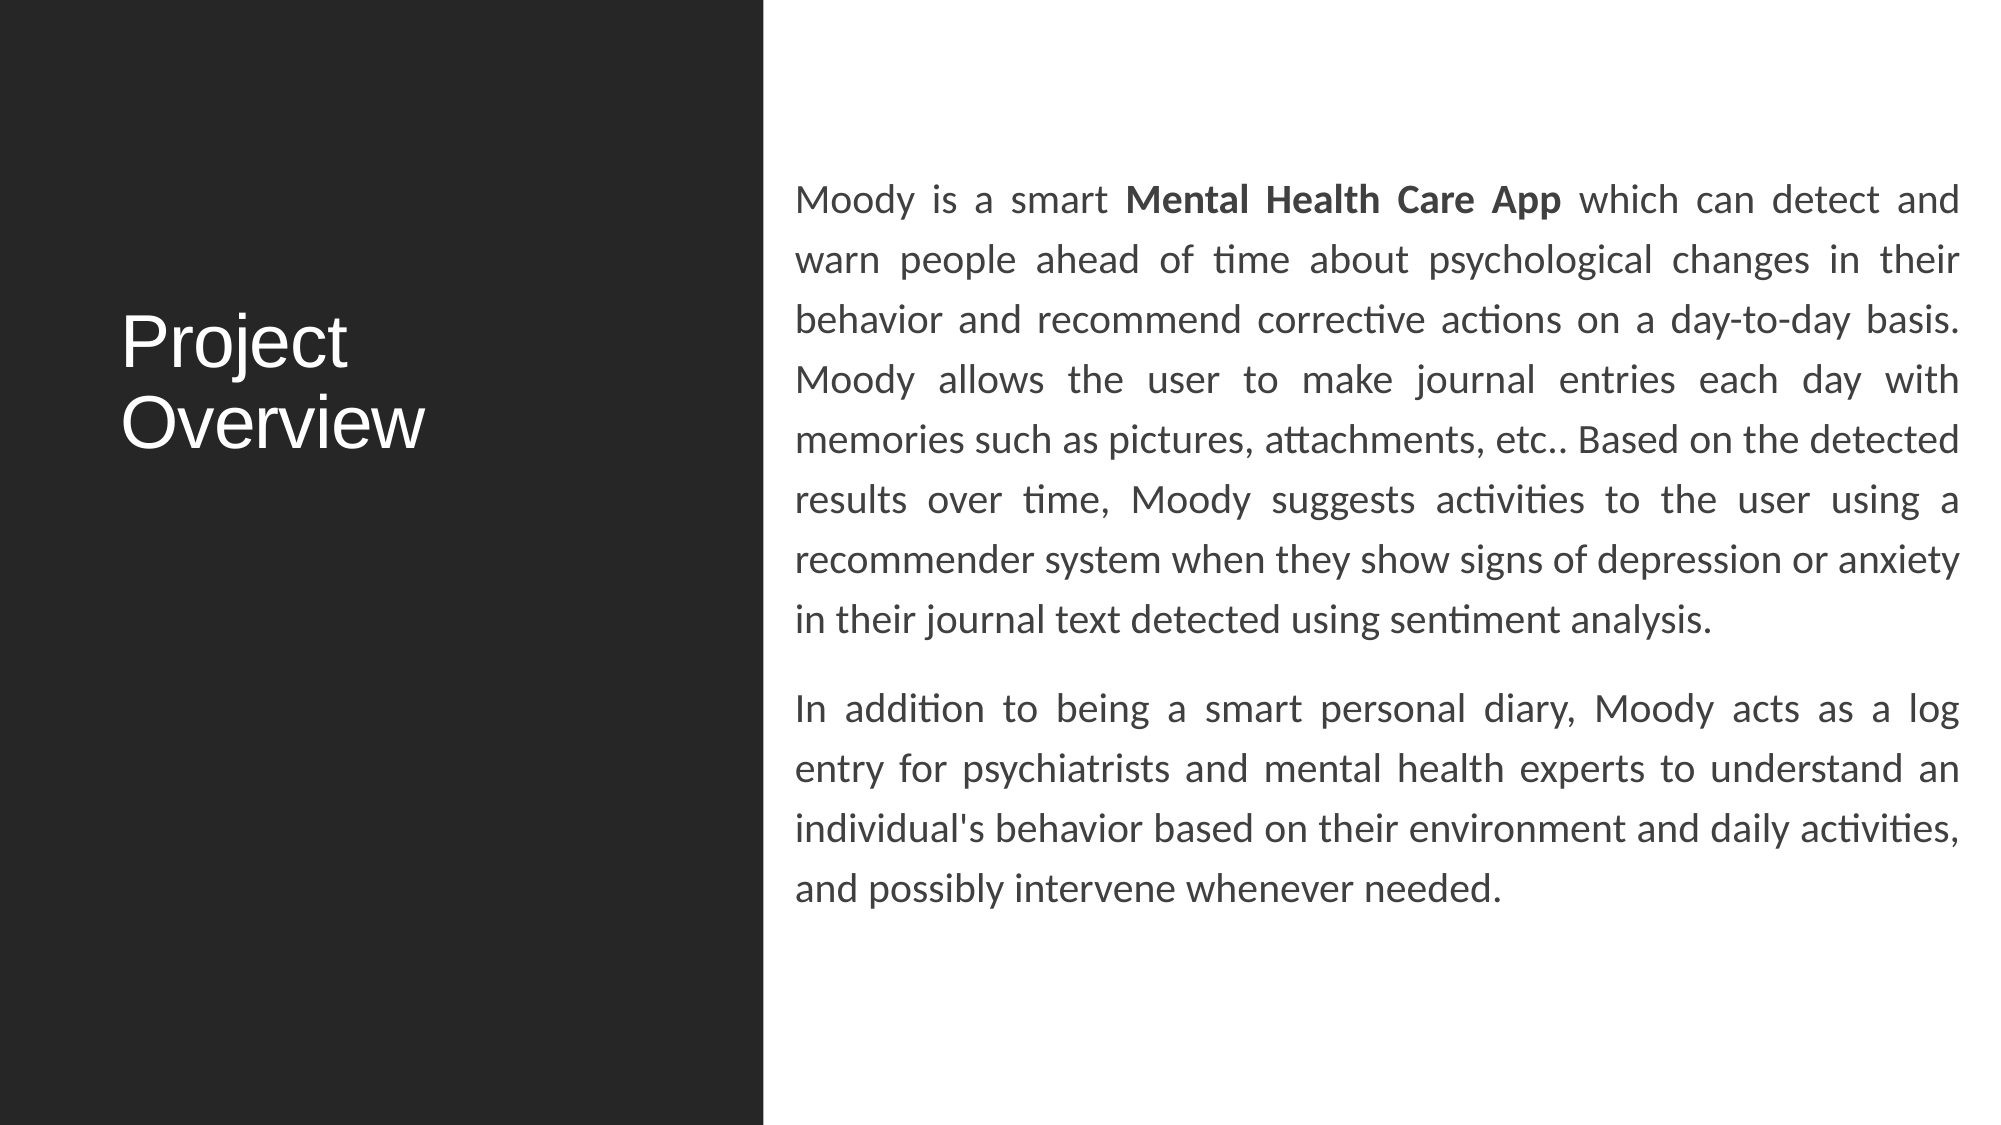

# Project Overview
Moody is a smart Mental Health Care App which can detect and warn people ahead of time about psychological changes in their behavior and recommend corrective actions on a day-to-day basis. Moody allows the user to make journal entries each day with memories such as pictures, attachments, etc.. Based on the detected results over time, Moody suggests activities to the user using a recommender system when they show signs of depression or anxiety in their journal text detected using sentiment analysis.
In addition to being a smart personal diary, Moody acts as a log entry for psychiatrists and mental health experts to understand an individual's behavior based on their environment and daily activities, and possibly intervene whenever needed.